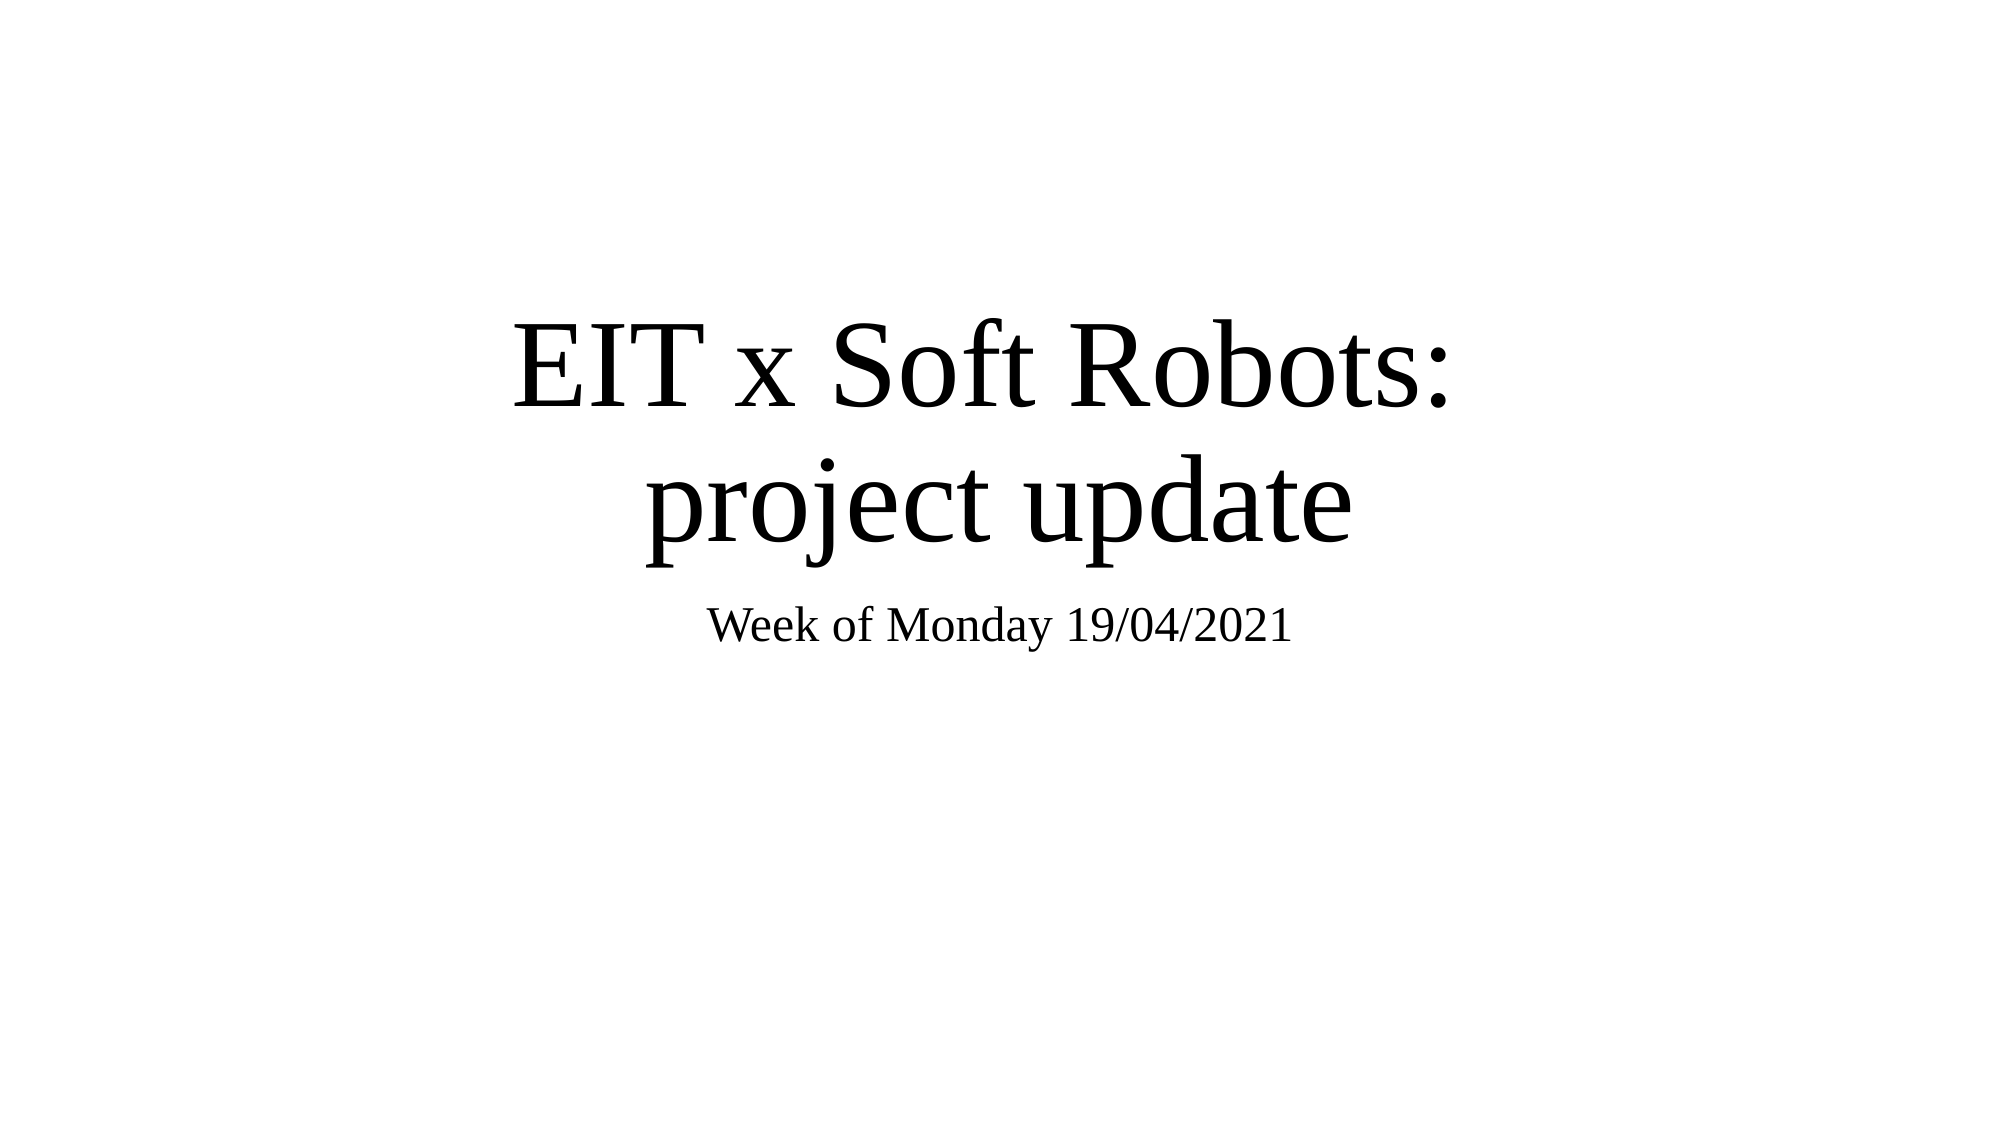

# EIT x Soft Robots: project update
Week of Monday 19/04/2021